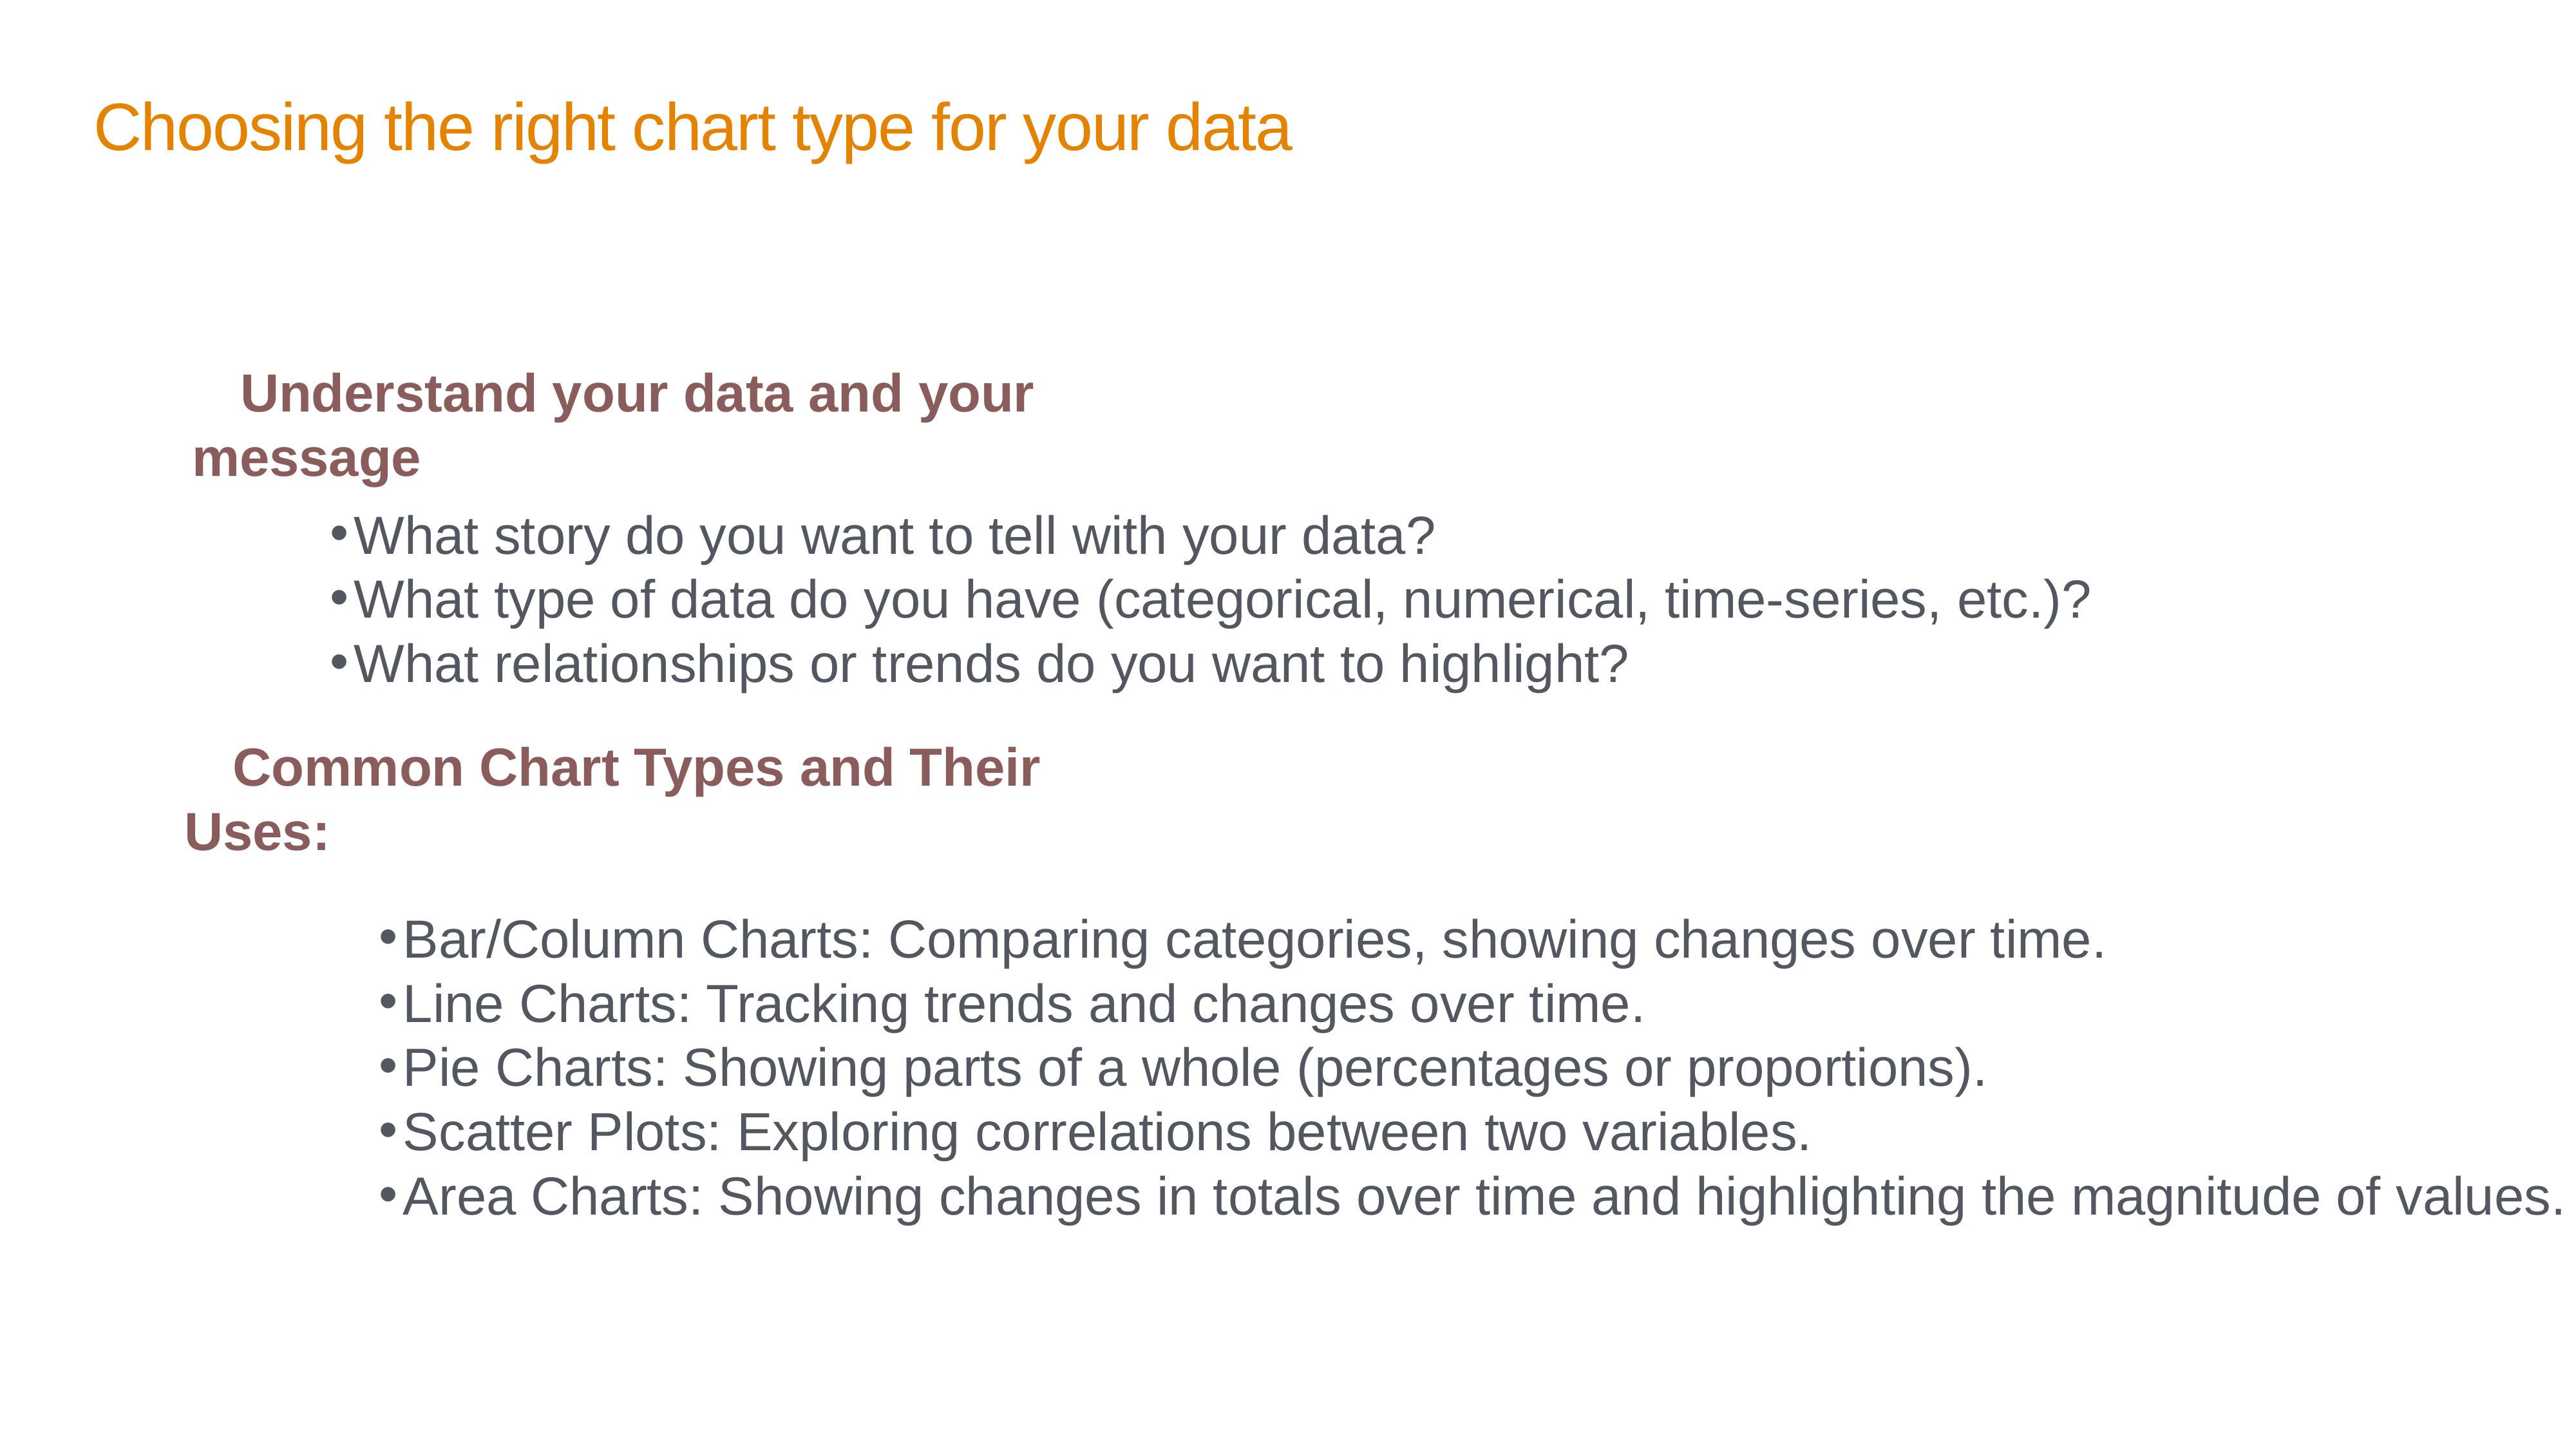

Choosing the right chart type for your data
Understand your data and your message
What story do you want to tell with your data?
What type of data do you have (categorical, numerical, time-series, etc.)?
What relationships or trends do you want to highlight?
Common Chart Types and Their Uses:
Bar/Column Charts: Comparing categories, showing changes over time.
Line Charts: Tracking trends and changes over time.
Pie Charts: Showing parts of a whole (percentages or proportions).
Scatter Plots: Exploring correlations between two variables.
Area Charts: Showing changes in totals over time and highlighting the magnitude of values.